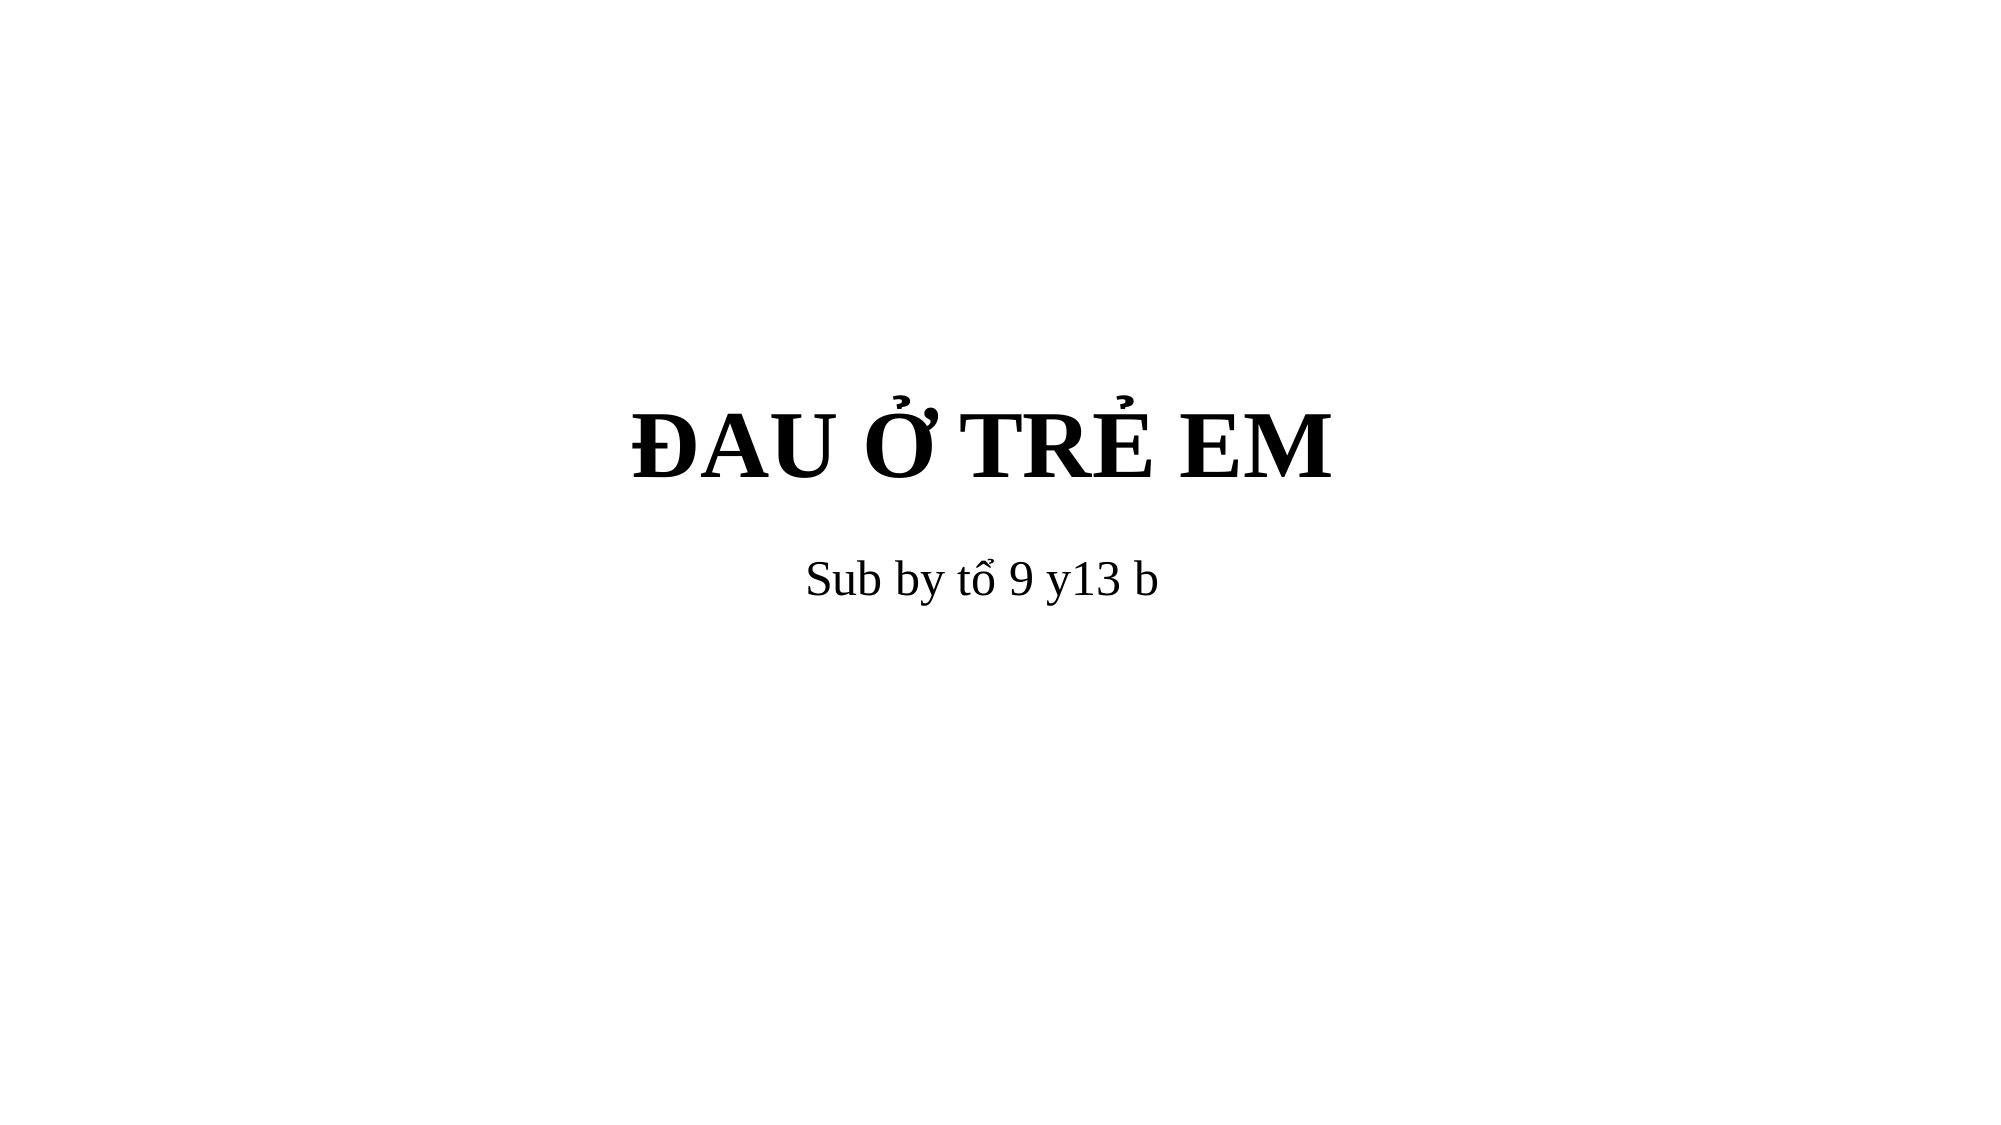

# ĐAU Ở TRẺ EM
Sub by tổ 9 y13 b